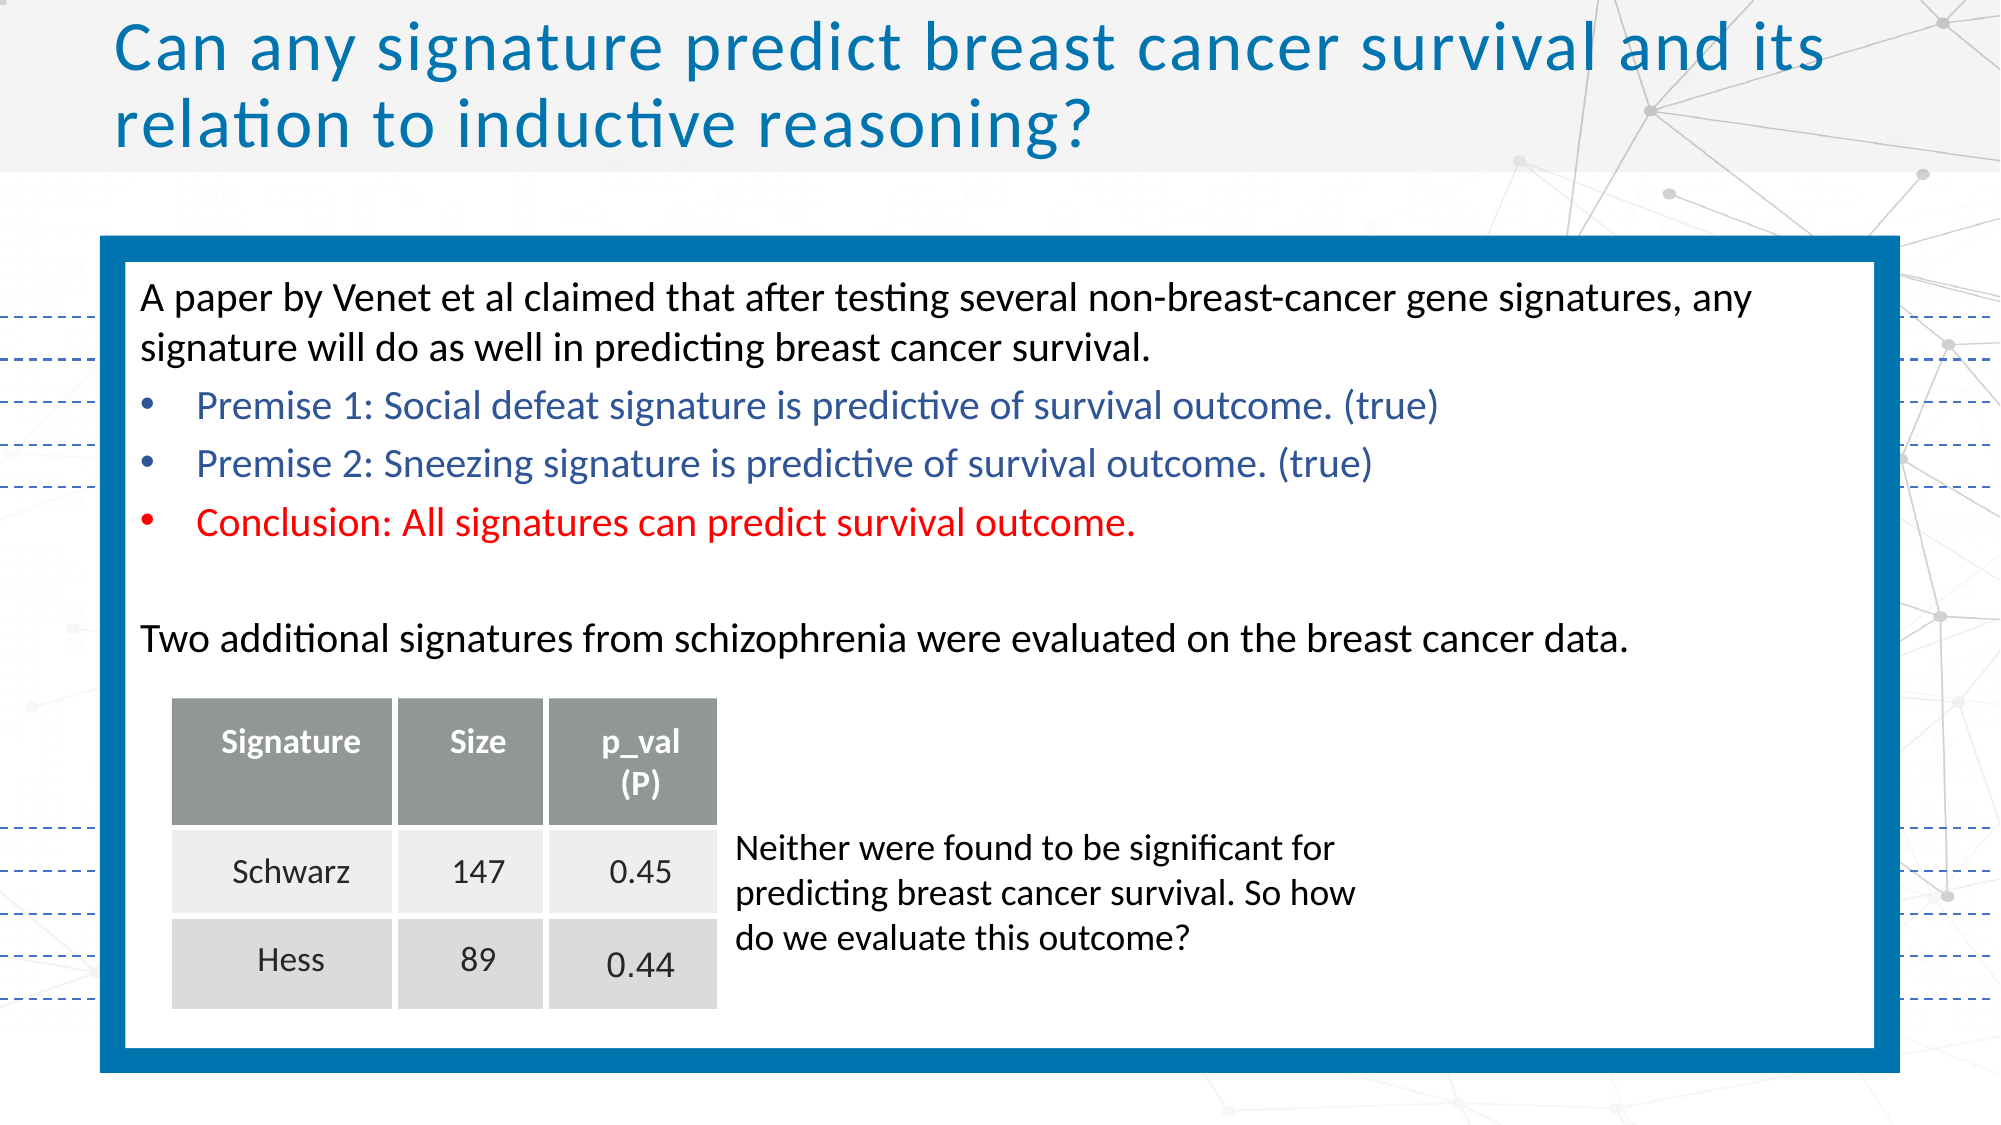

# Can any signature predict breast cancer survival and its relation to inductive reasoning?

A paper by Venet et al claimed that after testing several non-breast-cancer gene signatures, any signature will do as well in predicting breast cancer survival.
Premise 1: Social defeat signature is predictive of survival outcome. (true)
Premise 2: Sneezing signature is predictive of survival outcome. (true)
Conclusion: All signatures can predict survival outcome.

Two additional signatures from schizophrenia were evaluated on the breast cancer data.

| Signature | Size | p\_val (P) |
| --- | --- | --- |
| Schwarz | 147 | 0.45 |
| Hess | 89 | 0.44 |
Neither were found to be significant for predicting breast cancer survival. So how do we evaluate this outcome?